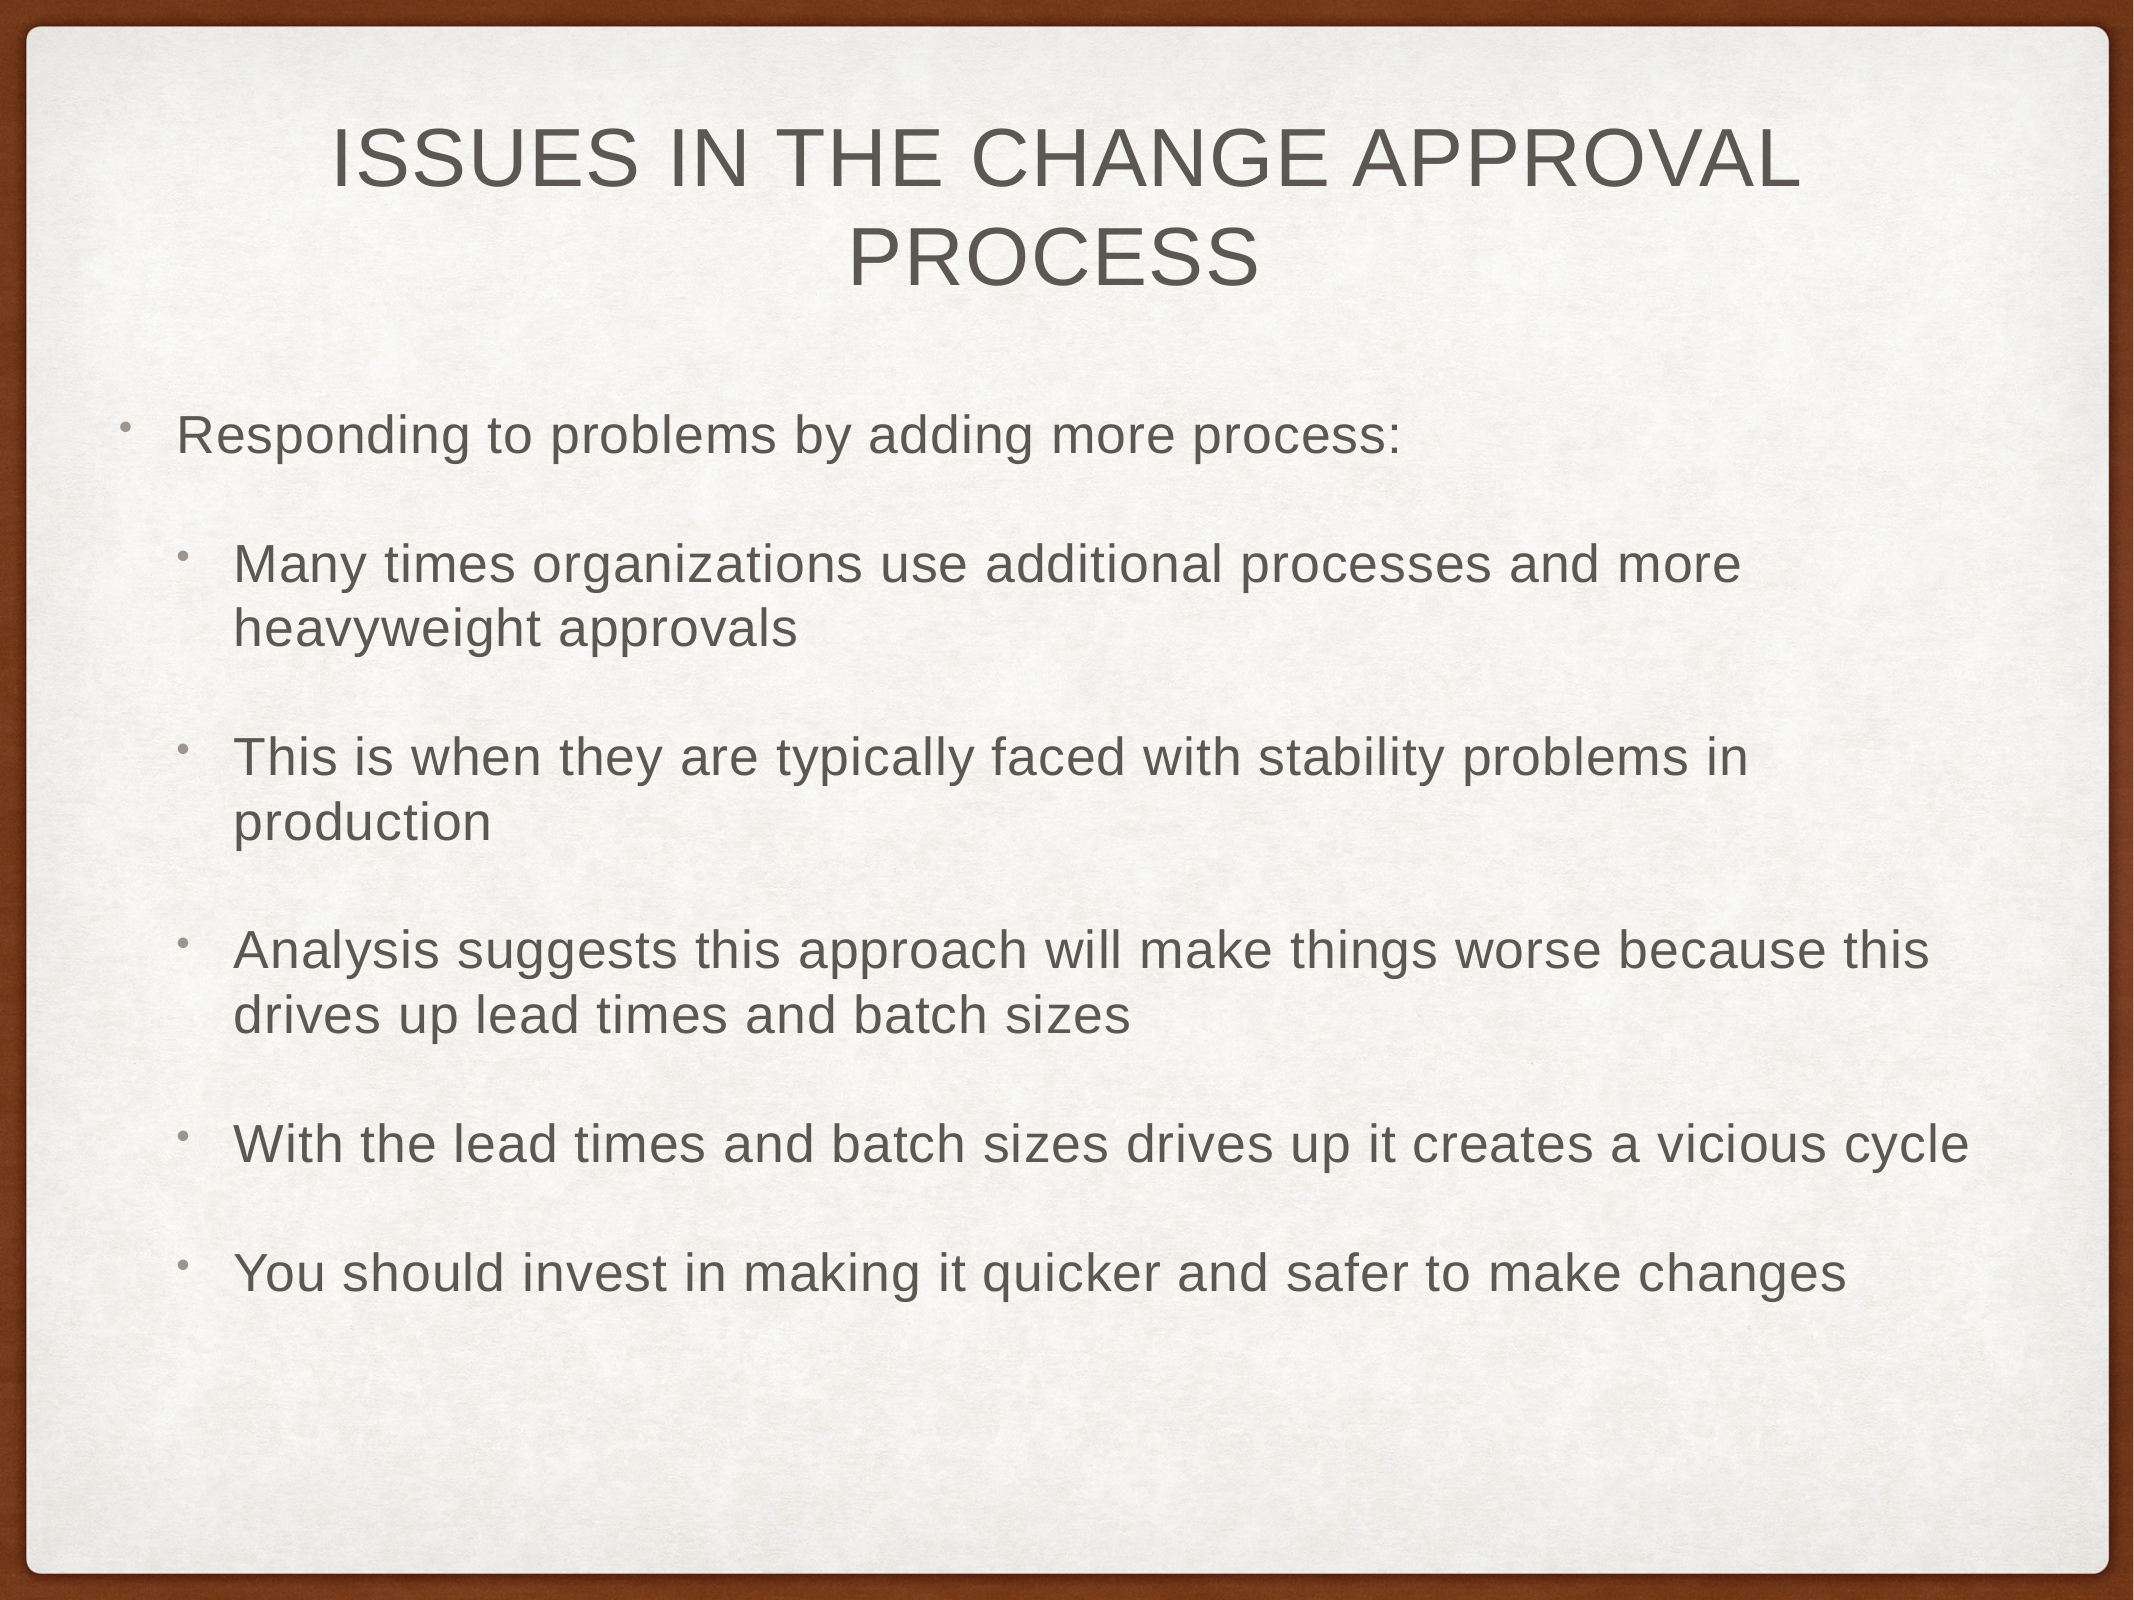

# Issues in the change approval process
Responding to problems by adding more process:
Many times organizations use additional processes and more heavyweight approvals
This is when they are typically faced with stability problems in production
Analysis suggests this approach will make things worse because this drives up lead times and batch sizes
With the lead times and batch sizes drives up it creates a vicious cycle
You should invest in making it quicker and safer to make changes